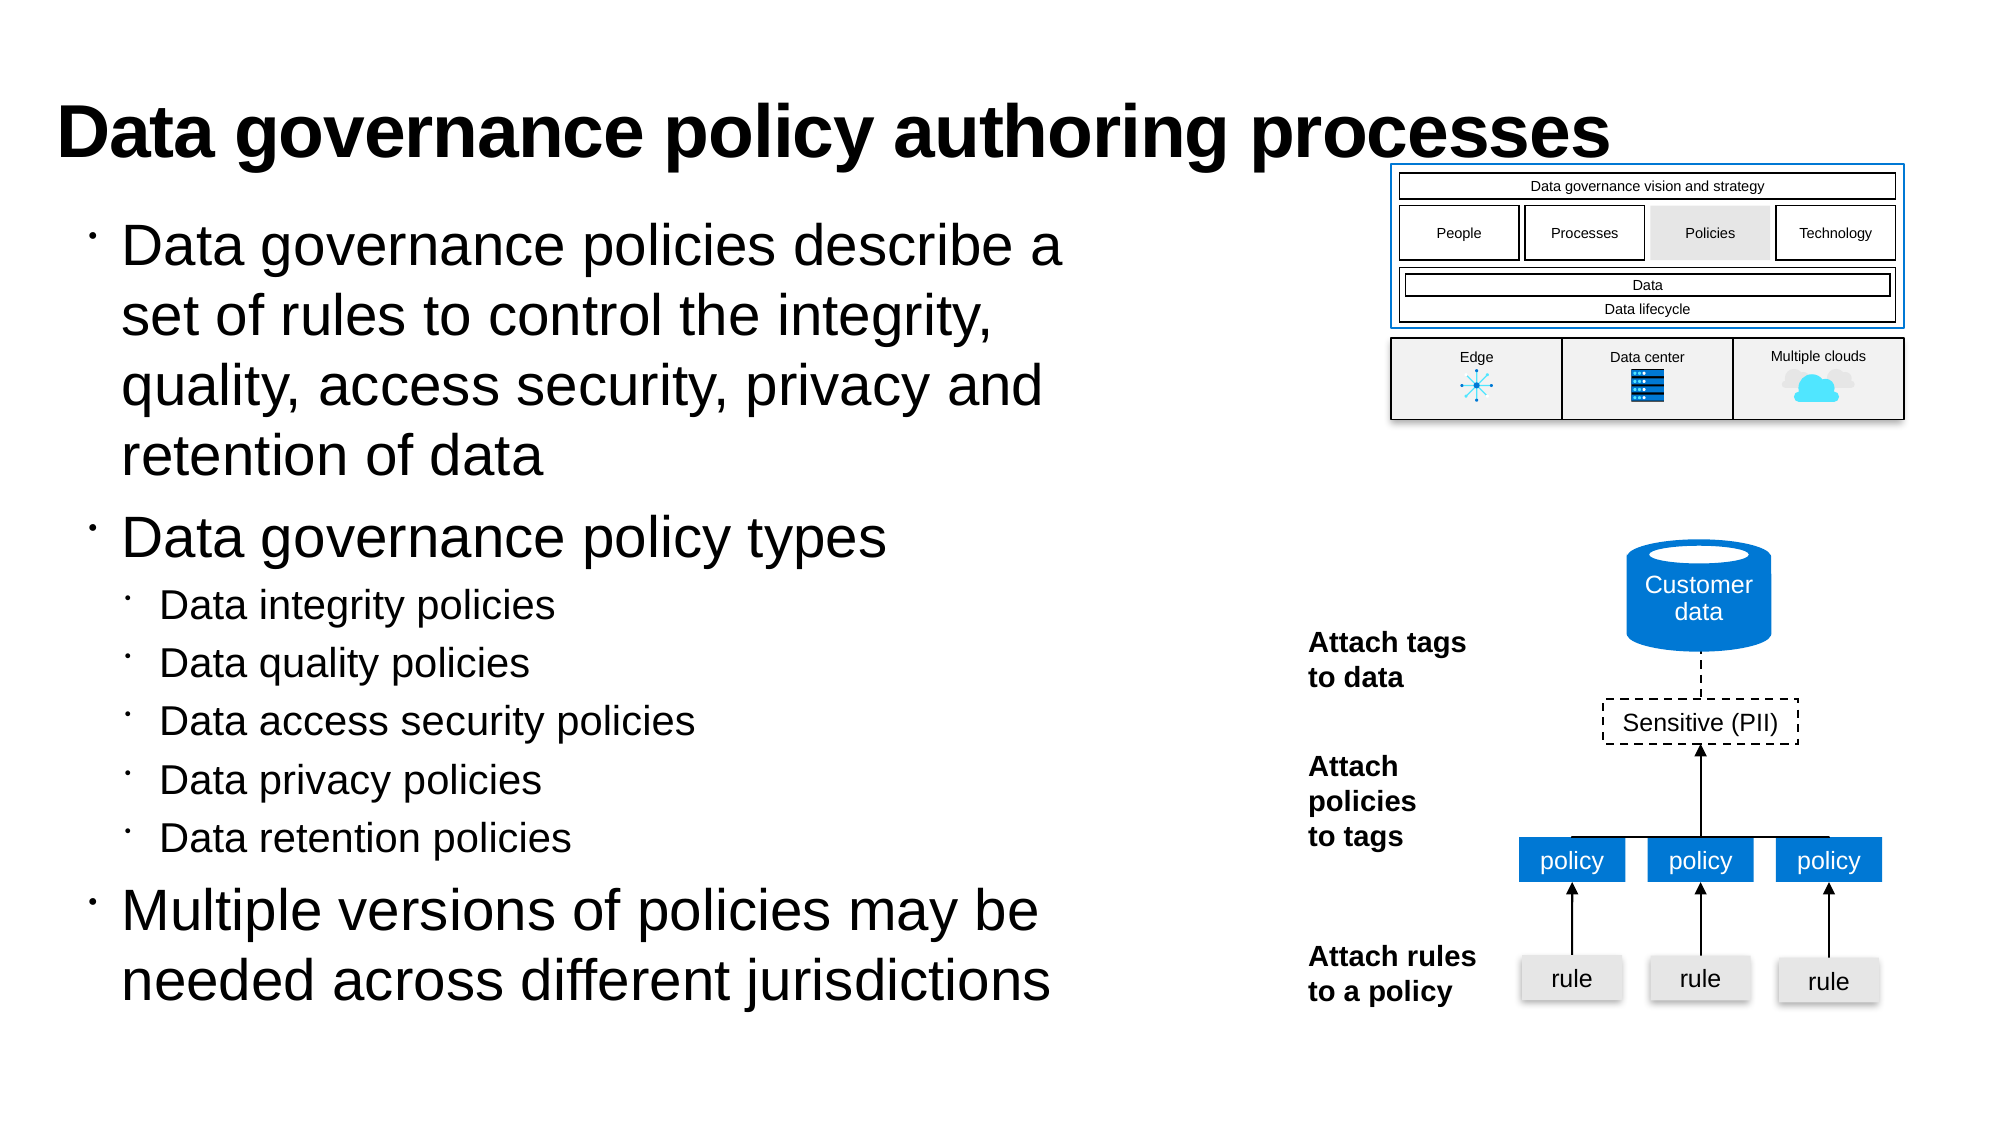

# Data governance policy authoring processes

Data governance vision and strategy
People
Processes
Policies
Technology
Data lifecycle
Data

Multiple clouds
Edge
Data center

Data governance policies describe a set of rules to control the integrity, quality, access security, privacy and retention of data
Data governance policy types
Data integrity policies
Data quality policies
Data access security policies
Data privacy policies
Data retention policies
Multiple versions of policies may be needed across different jurisdictions
Customer data
Attach tags to data
Sensitive (PII)
Attach policies to tags
policy
policy
policy
Attach rules to a policy
rule
rule
rule